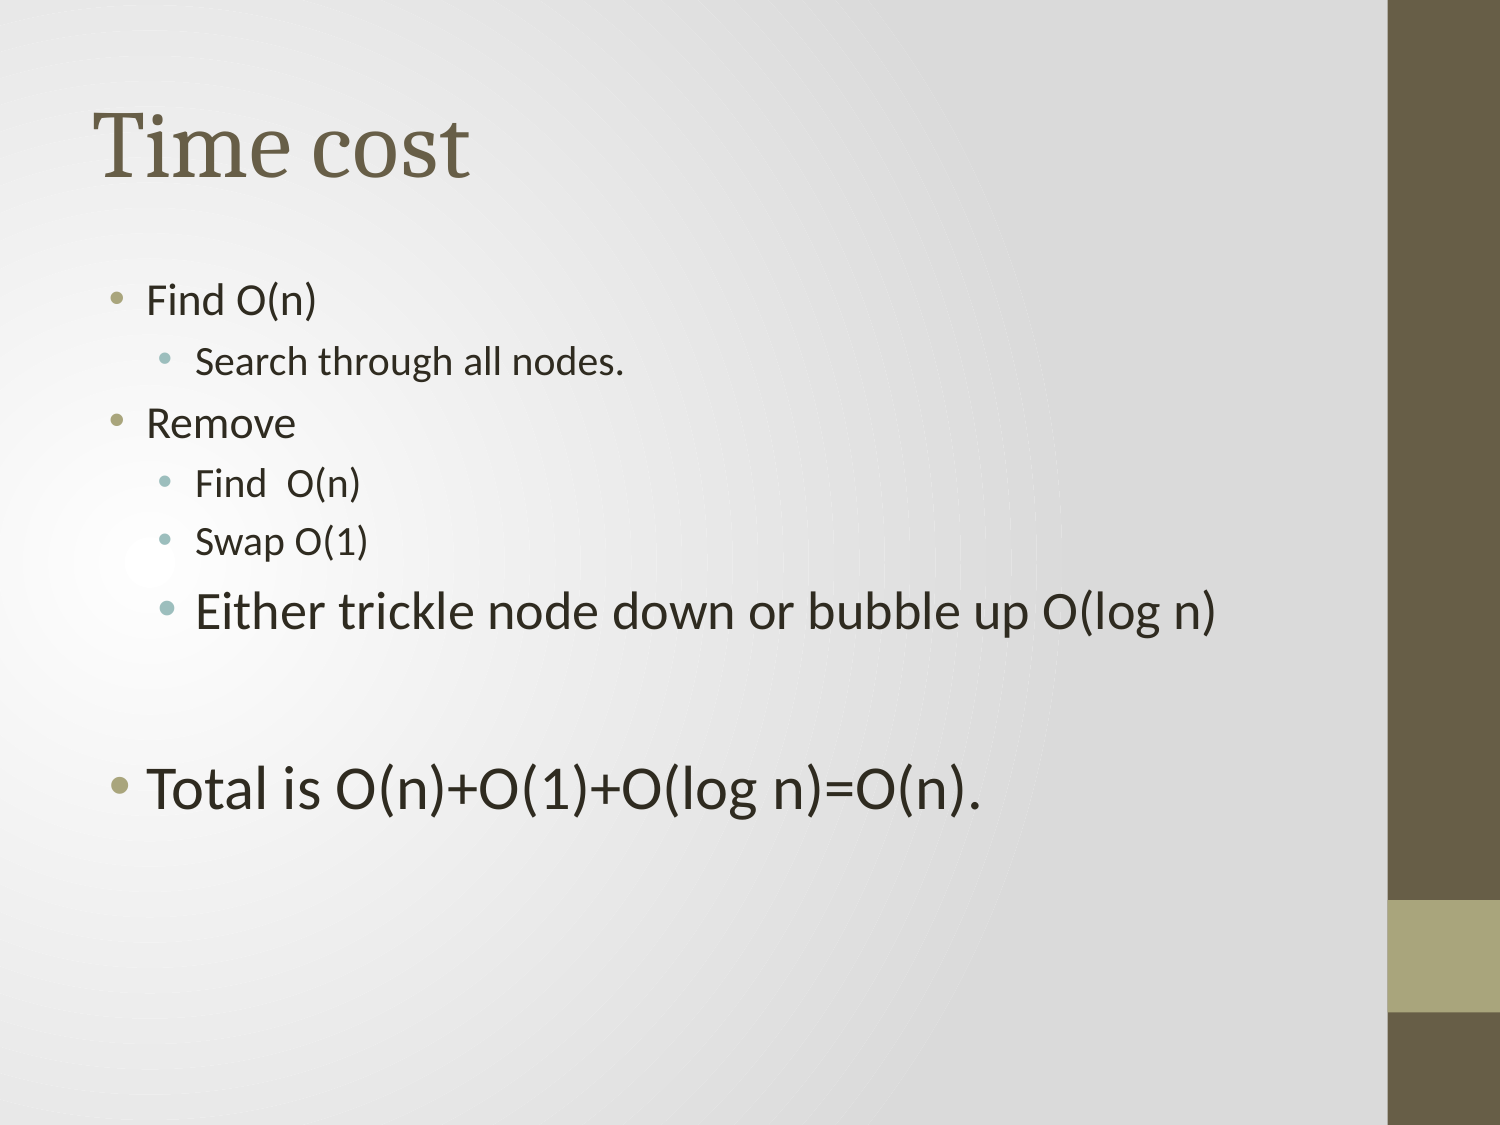

# Time cost
Find O(n)
Search through all nodes.
Remove
Find  O(n)
Swap O(1)
Either trickle node down or bubble up O(log n)

Total is O(n)+O(1)+O(log n)=O(n).